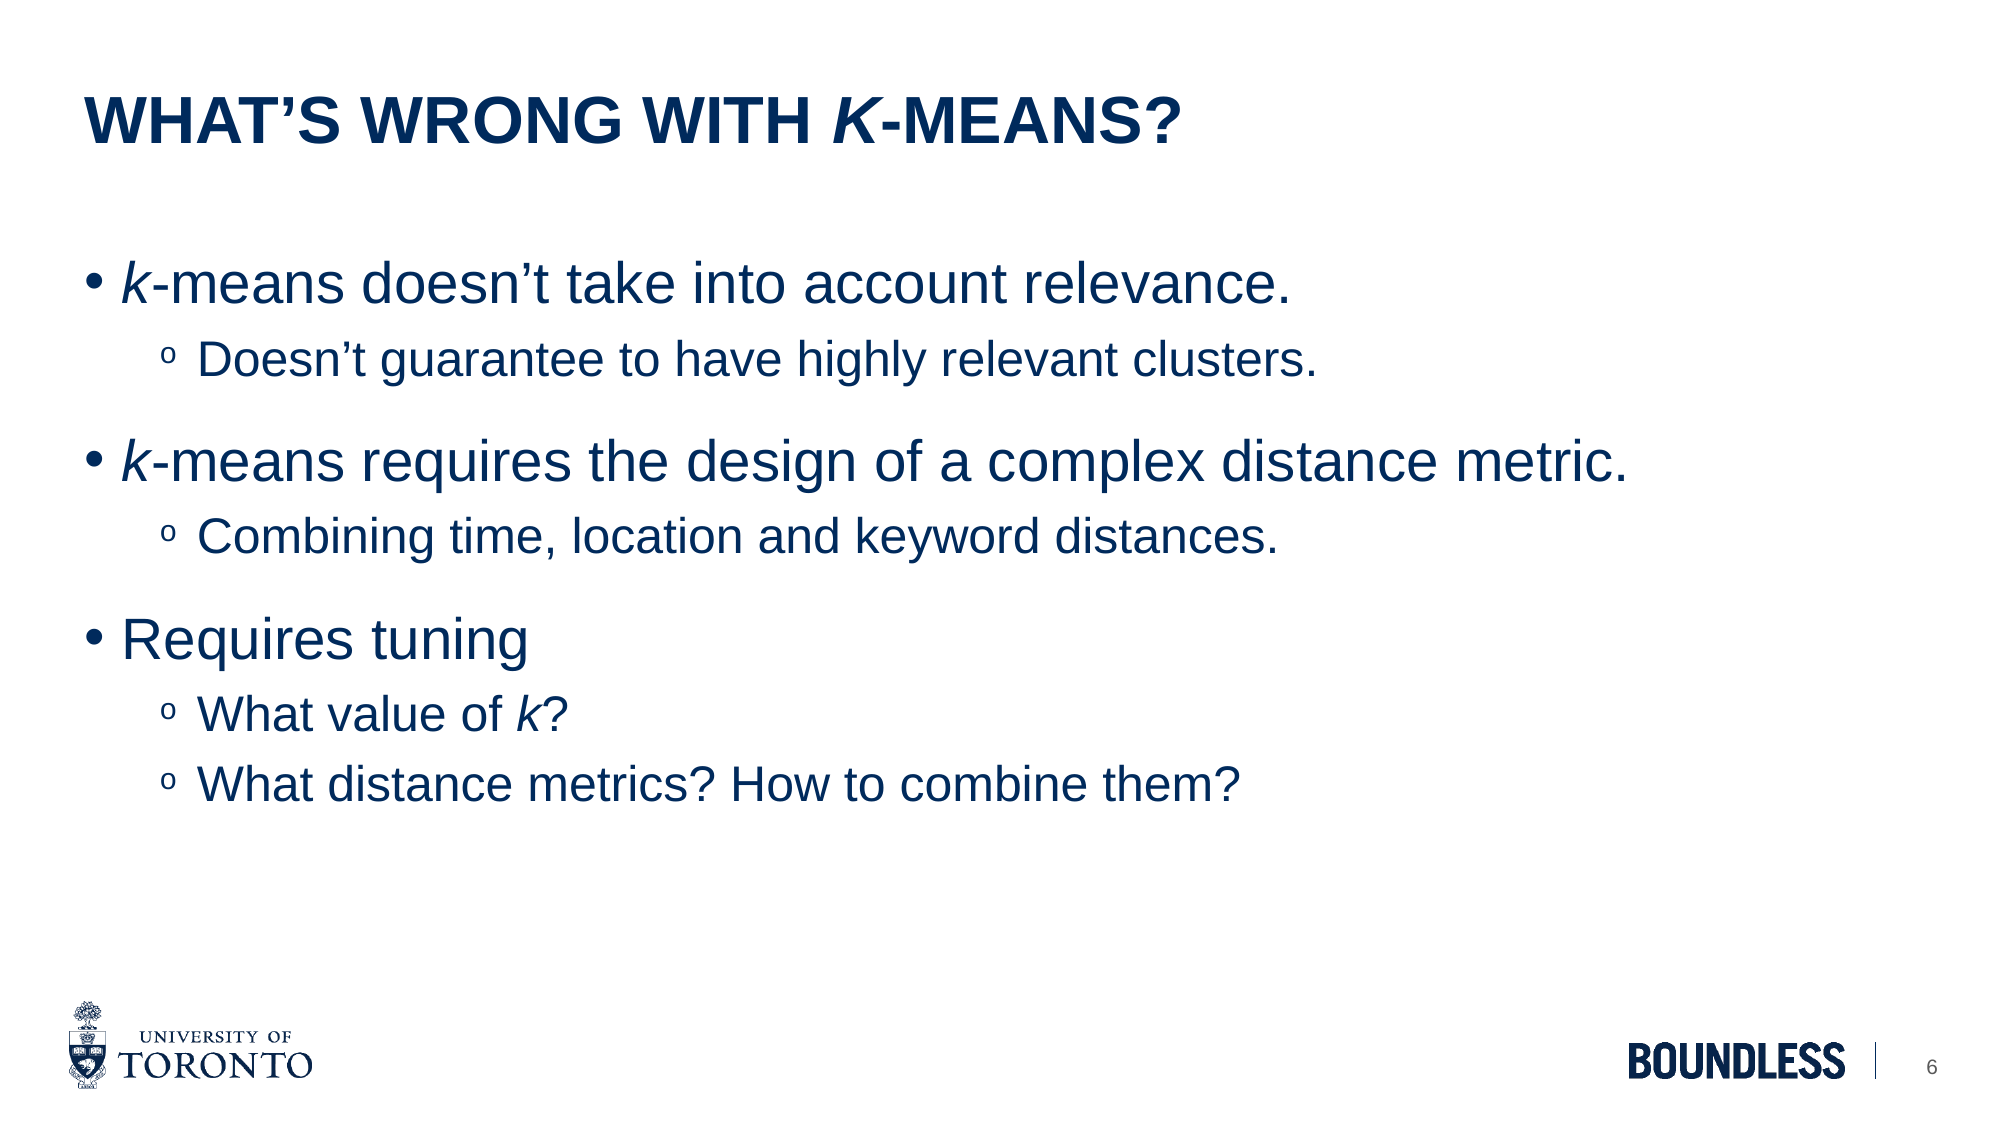

# What’s wrong with k-means?
k-means doesn’t take into account relevance.
Doesn’t guarantee to have highly relevant clusters.
k-means requires the design of a complex distance metric.
Combining time, location and keyword distances.
Requires tuning
What value of k?
What distance metrics? How to combine them?
6